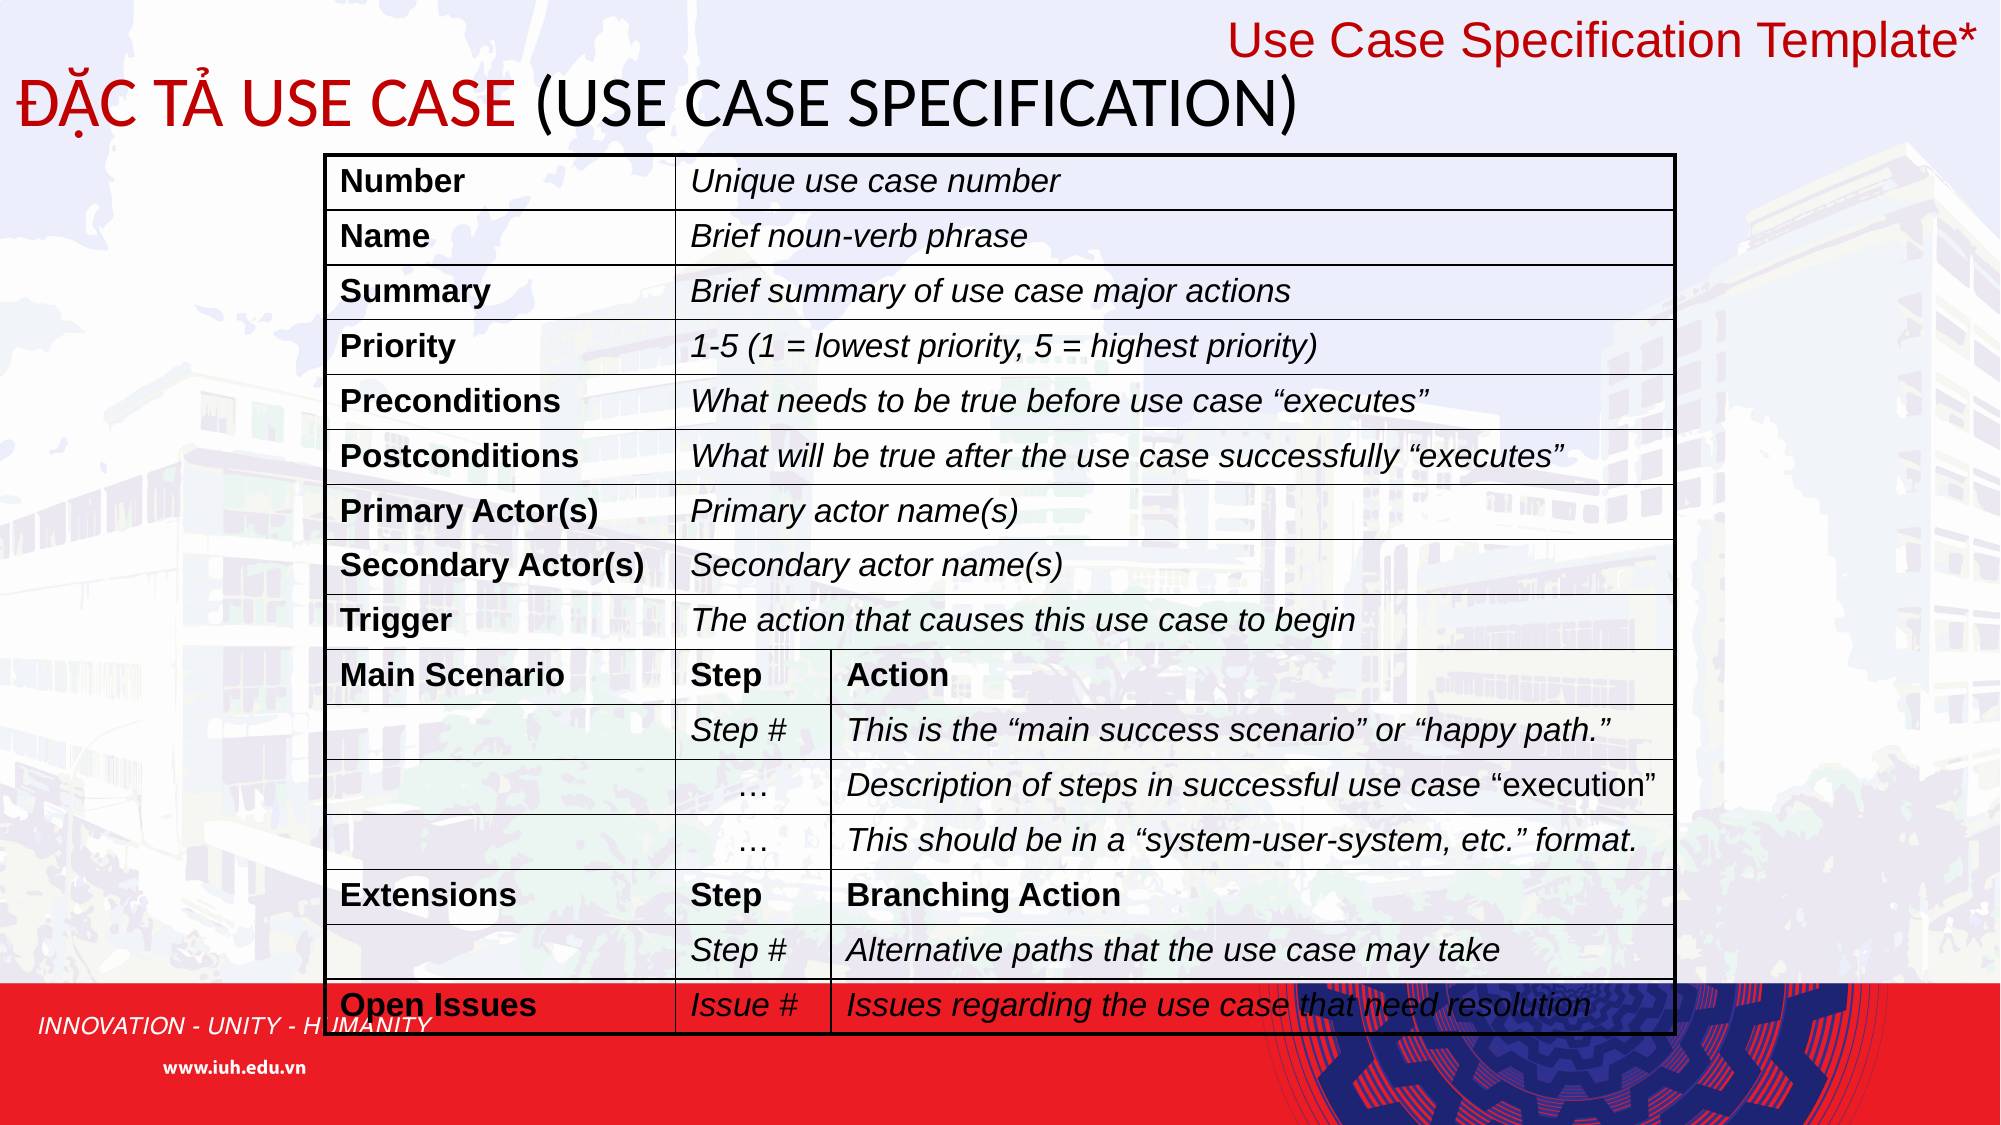

ĐẶC TẢ USE CASE (USE CASE SPECIFICATION)
Use Case Specification Template*
| Number | Unique use case number |  |
| --- | --- | --- |
| Name | Brief noun-verb phrase |  |
| Summary | Brief summary of use case major actions |  |
| Priority | 1-5 (1 = lowest priority, 5 = highest priority) |  |
| Preconditions | What needs to be true before use case “executes” |  |
| Postconditions | What will be true after the use case successfully “executes” |  |
| Primary Actor(s) | Primary actor name(s) |  |
| Secondary Actor(s) | Secondary actor name(s) |  |
| Trigger | The action that causes this use case to begin |  |
| Main Scenario | Step | Action |
|  | Step # | This is the “main success scenario” or “happy path.” |
|  | … | Description of steps in successful use case “execution” |
|  | … | This should be in a “system-user-system, etc.” format. |
| Extensions | Step | Branching Action |
|  | Step # | Alternative paths that the use case may take |
| Open Issues | Issue # | Issues regarding the use case that need resolution |